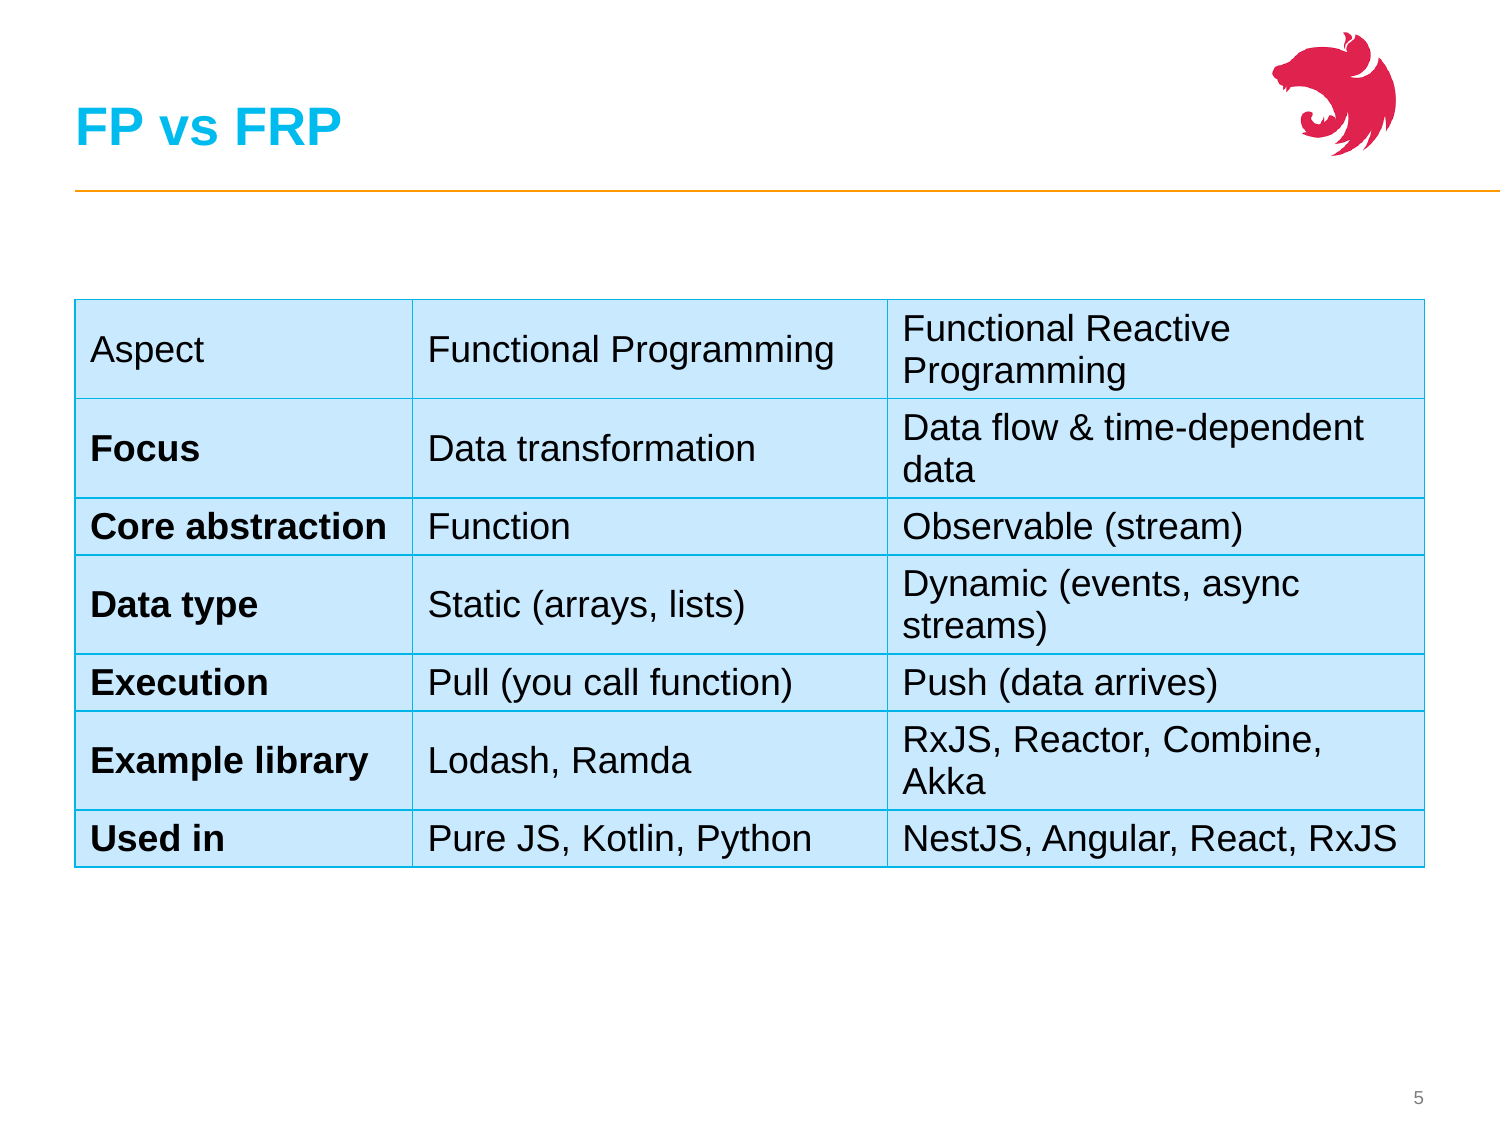

# FP vs FRP
| Aspect | Functional Programming | Functional Reactive Programming |
| --- | --- | --- |
| Focus | Data transformation | Data flow & time-dependent data |
| Core abstraction | Function | Observable (stream) |
| Data type | Static (arrays, lists) | Dynamic (events, async streams) |
| Execution | Pull (you call function) | Push (data arrives) |
| Example library | Lodash, Ramda | RxJS, Reactor, Combine, Akka |
| Used in | Pure JS, Kotlin, Python | NestJS, Angular, React, RxJS |